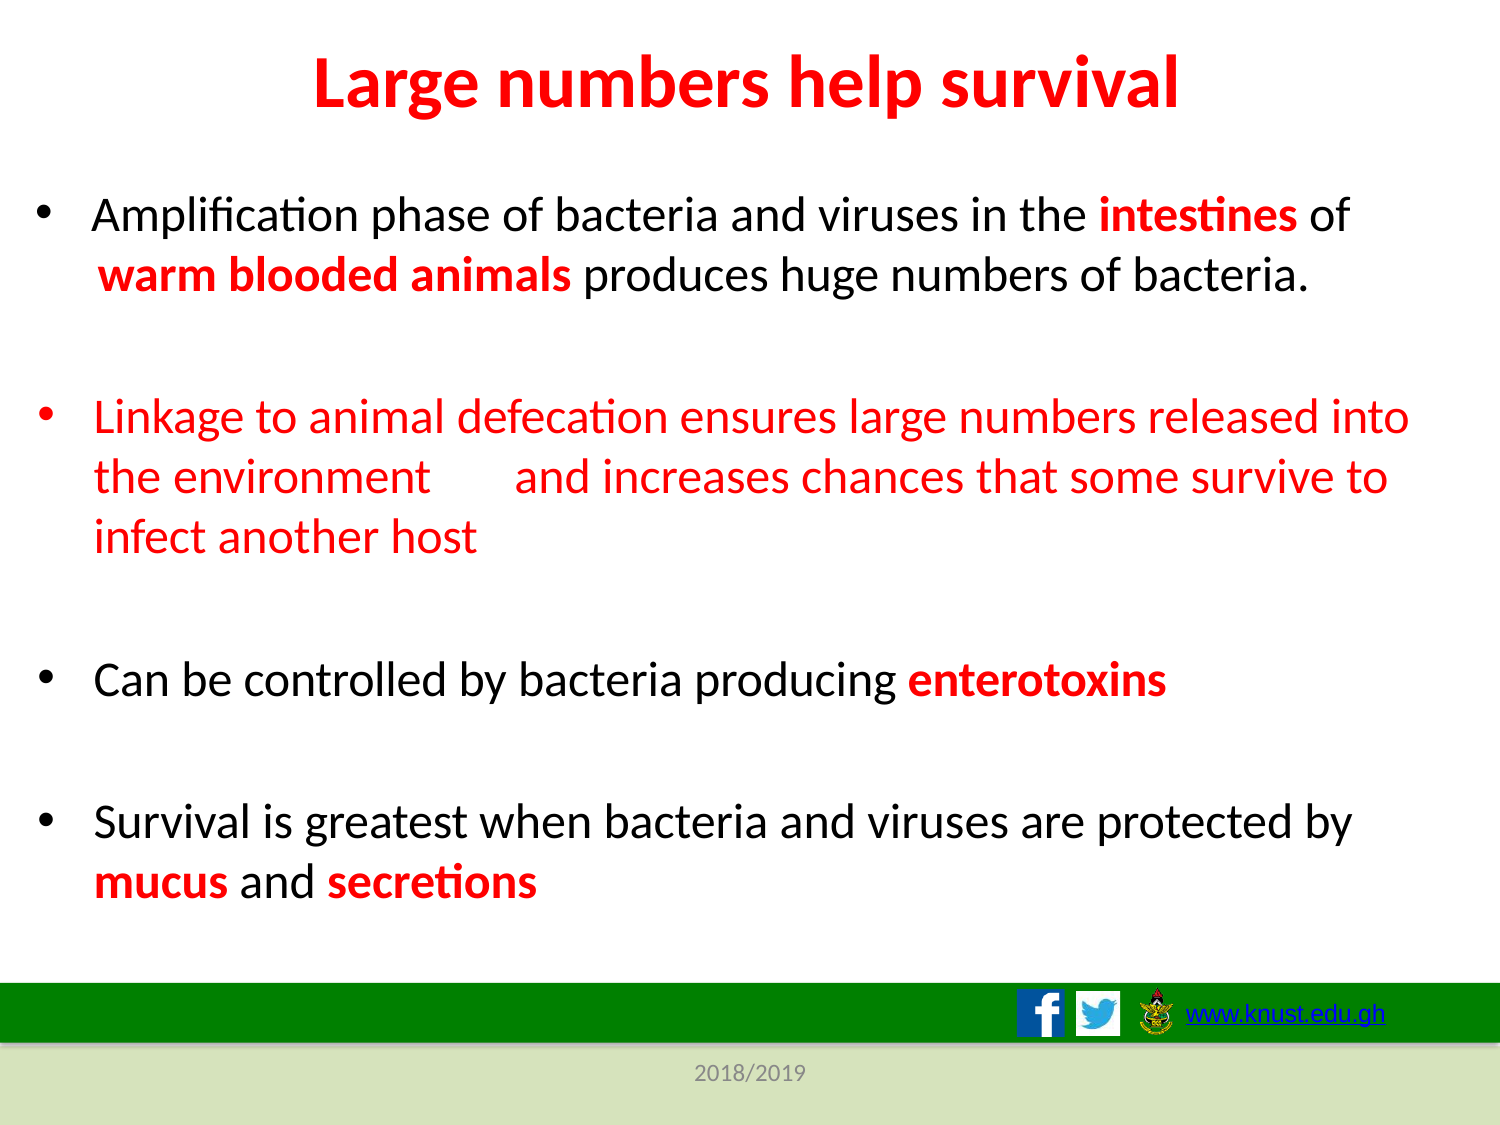

# Large numbers help survival
Amplification phase of bacteria and viruses in the intestines of
warm blooded animals produces huge numbers of bacteria.

Linkage to animal defecation ensures large numbers released into  the environment	and increases chances that some survive to  infect another host

Can be controlled by bacteria producing enterotoxins

Survival is greatest when bacteria and viruses are protected by
mucus and secretions

www.knust.edu.gh
2018/2019